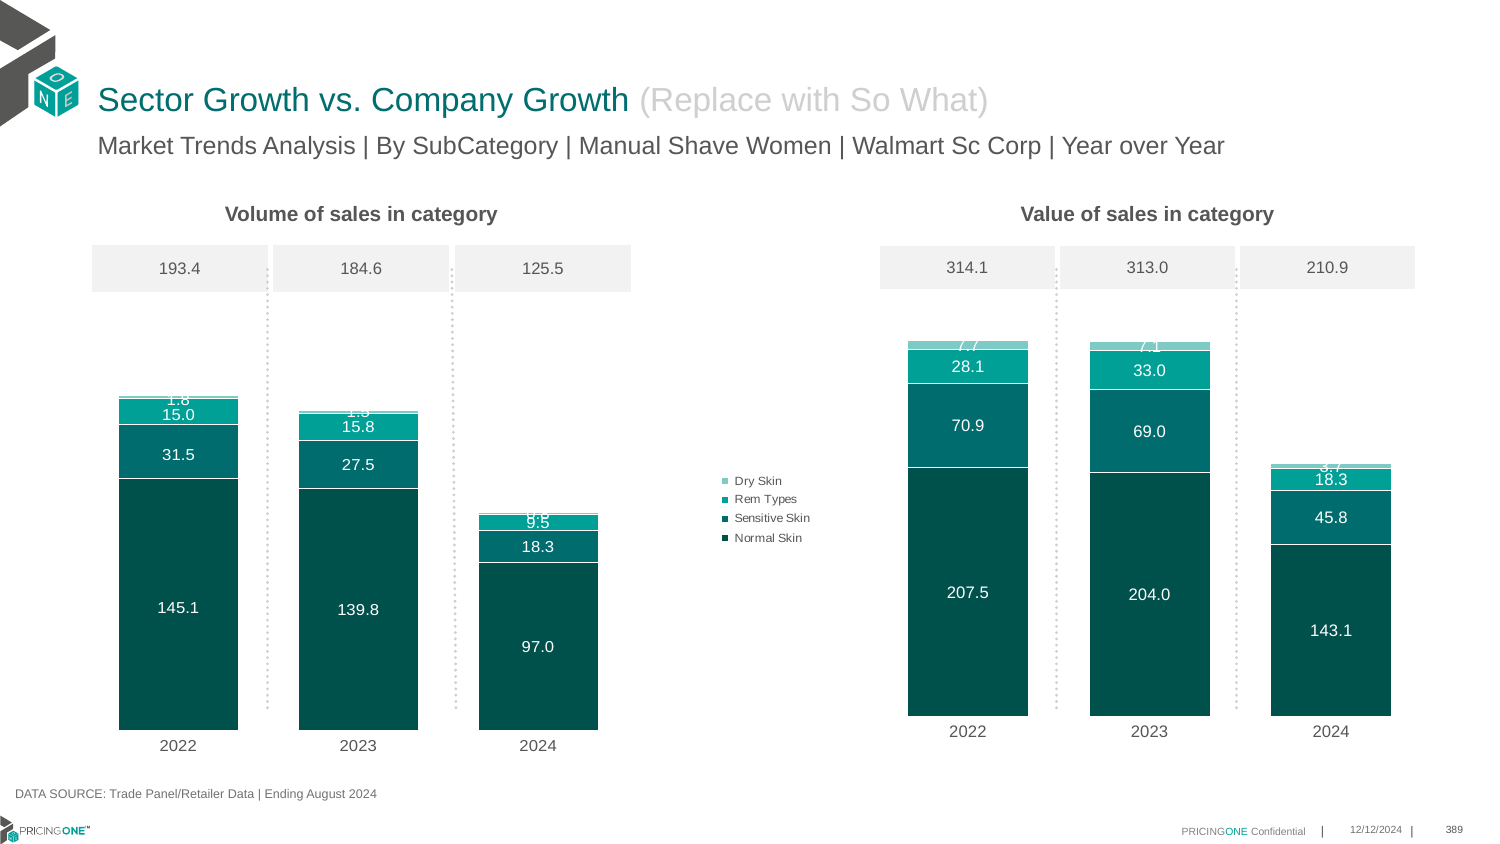

# Sector Growth vs. Company Growth (Replace with So What)
Market Trends Analysis | By SubCategory | Manual Shave Women | Walmart Sc Corp | Year over Year
| Value of sales in category |  |  |
| --- | --- | --- |
| 314.1 | 313.0 | 210.9 |
| Volume of sales in category |  |  |
| --- | --- | --- |
| 193.4 | 184.6 | 125.5 |

### Chart

| Category | Normal Skin | Sensitive Skin | Rem Types | Dry Skin |
|---|---|---|---|---|
| 2022 | 207.454858 | 70.947124 | 28.05121 | 7.696346 |
| 2023 | 203.950094 | 68.982776 | 32.993445 | 7.104972 |
| 2024 | 143.080641 | 45.837151 | 18.263271 | 3.708977 |

### Chart

| Category | Normal Skin | Sensitive Skin | Rem Types | Dry Skin |
|---|---|---|---|---|
| 2022 | 145.103662 | 31.45646 | 15.020787 | 1.792557 |
| 2023 | 139.767225 | 27.47897 | 15.807721 | 1.539626 |
| 2024 | 96.989529 | 18.28158 | 9.455264 | 0.809241 |
DATA SOURCE: Trade Panel/Retailer Data | Ending August 2024

12/12/2024
389